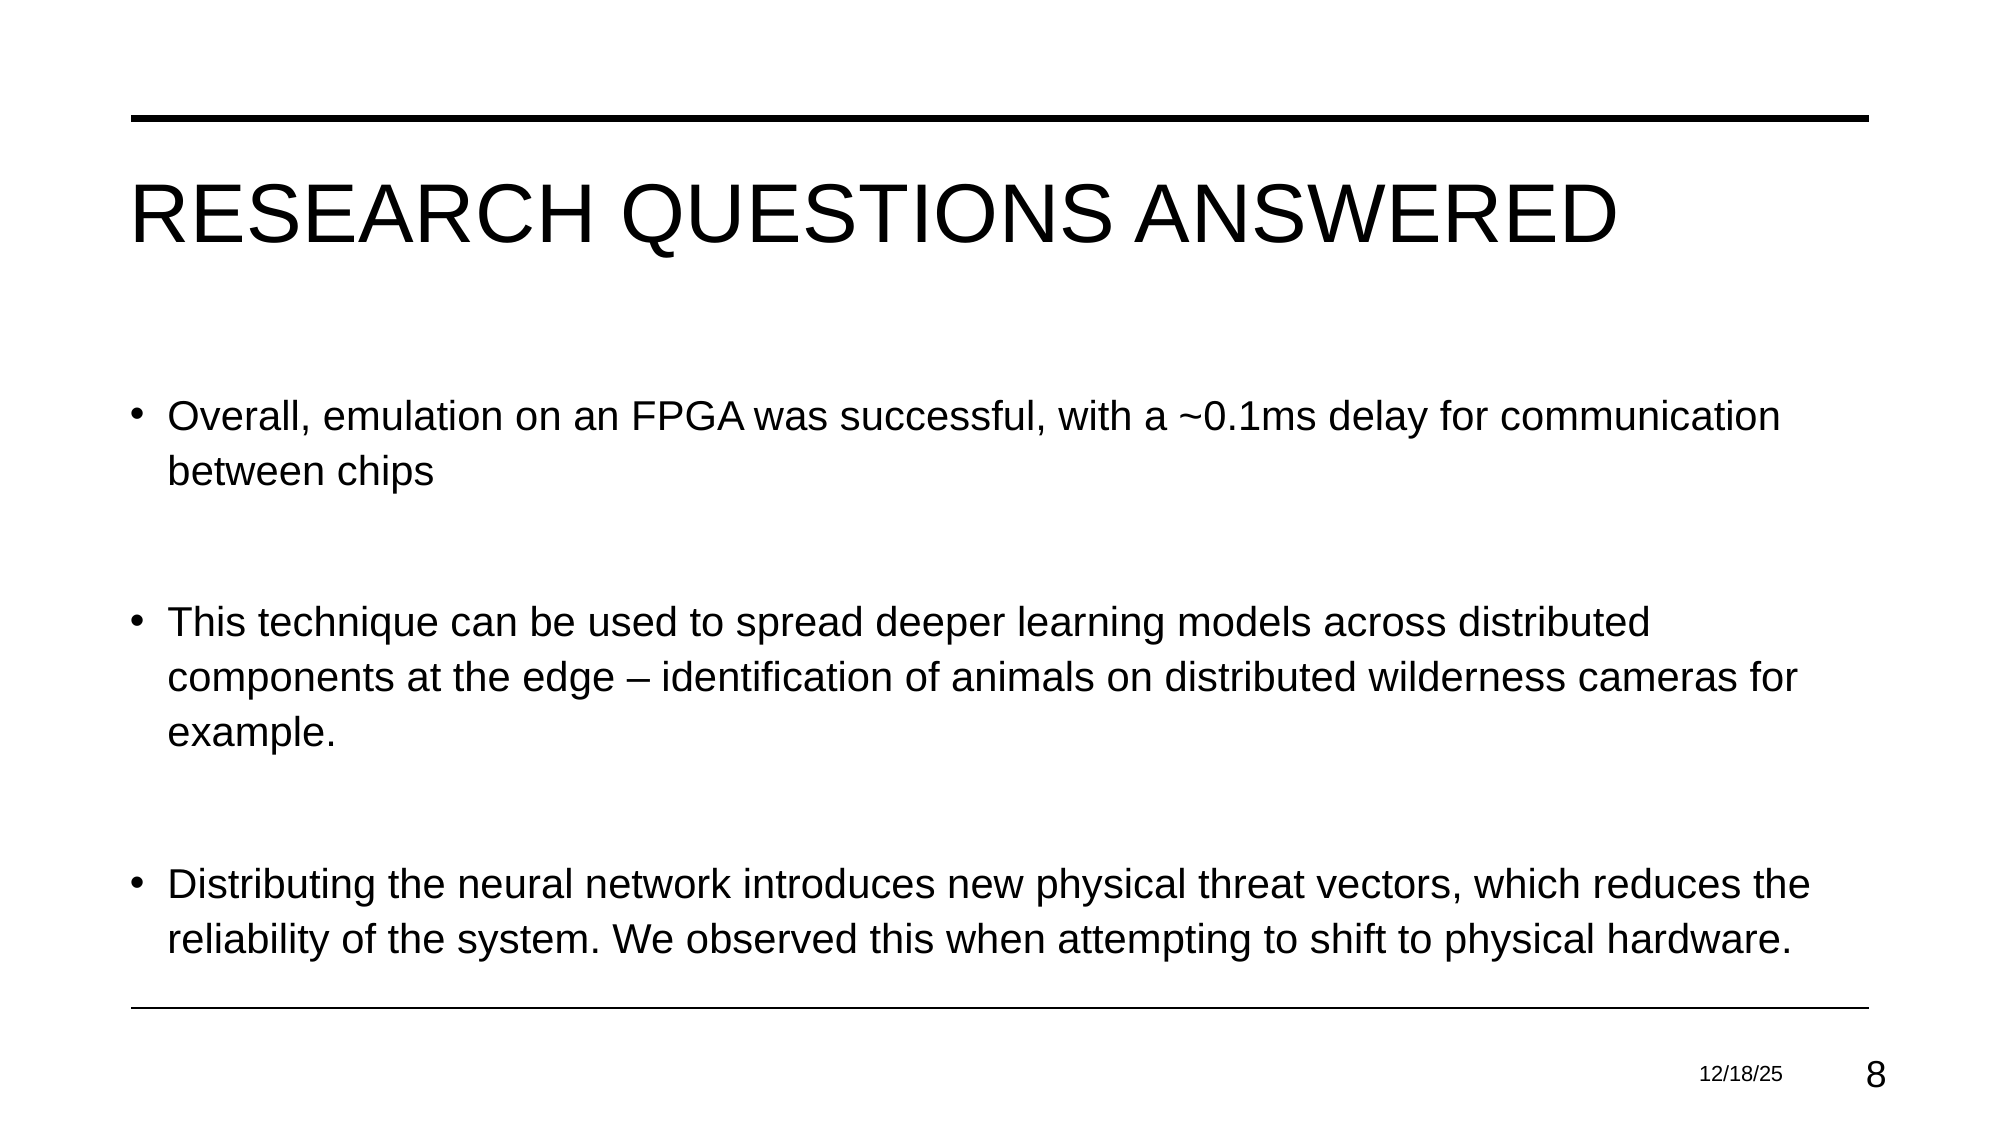

# Research questions answered
Overall, emulation on an FPGA was successful, with a ~0.1ms delay for communication between chips

This technique can be used to spread deeper learning models across distributed components at the edge – identification of animals on distributed wilderness cameras for example.

Distributing the neural network introduces new physical threat vectors, which reduces the reliability of the system. We observed this when attempting to shift to physical hardware.
12/18/25
8